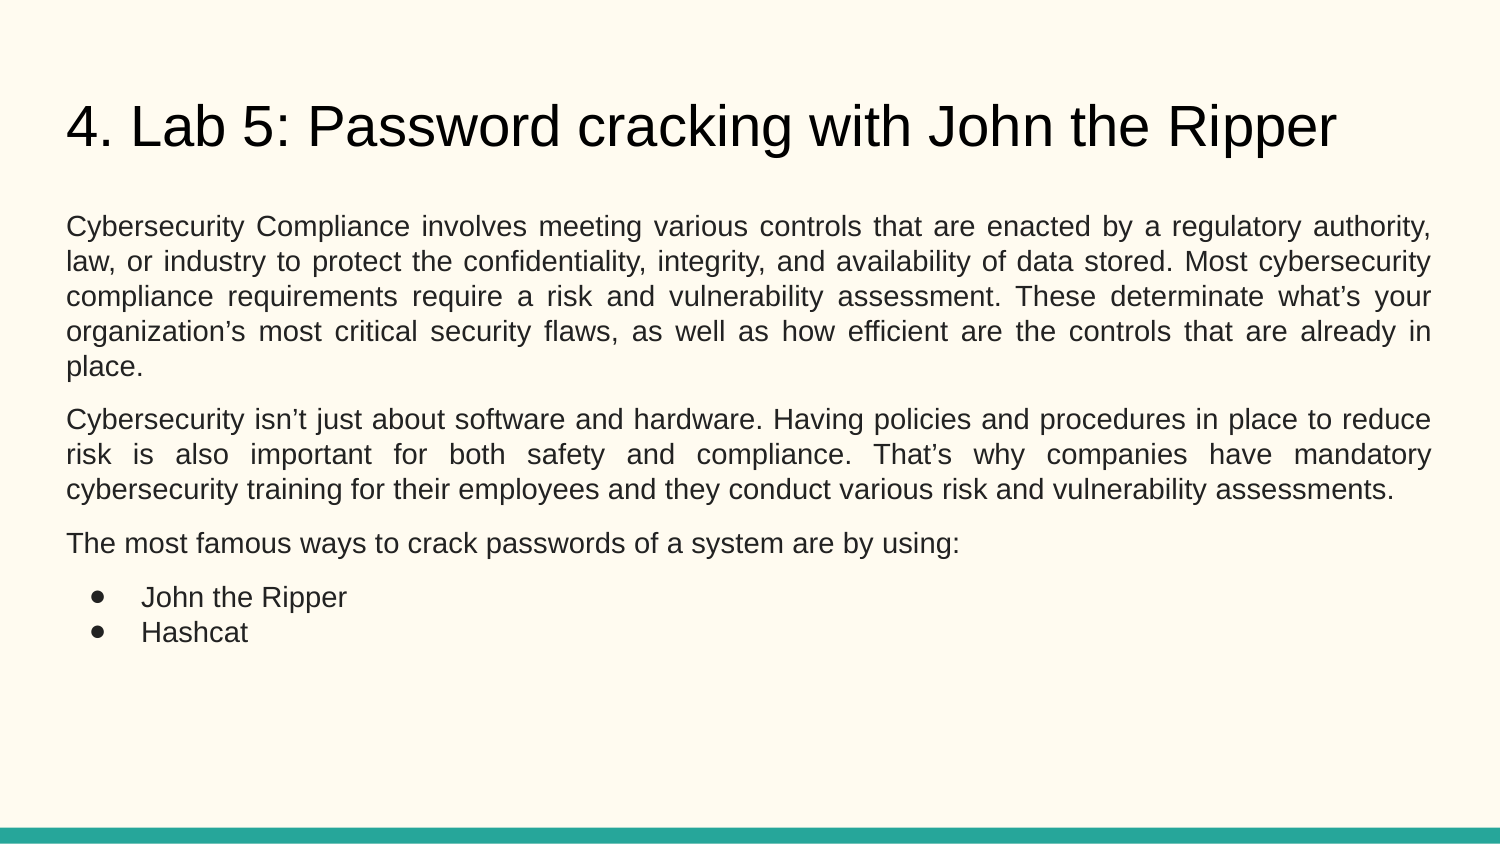

# 4. Lab 5: Password cracking with John the Ripper
Cybersecurity Compliance involves meeting various controls that are enacted by a regulatory authority, law, or industry to protect the confidentiality, integrity, and availability of data stored. Most cybersecurity compliance requirements require a risk and vulnerability assessment. These determinate what’s your organization’s most critical security flaws, as well as how efficient are the controls that are already in place.
Cybersecurity isn’t just about software and hardware. Having policies and procedures in place to reduce risk is also important for both safety and compliance. That’s why companies have mandatory cybersecurity training for their employees and they conduct various risk and vulnerability assessments.
The most famous ways to crack passwords of a system are by using:
John the Ripper
Hashcat